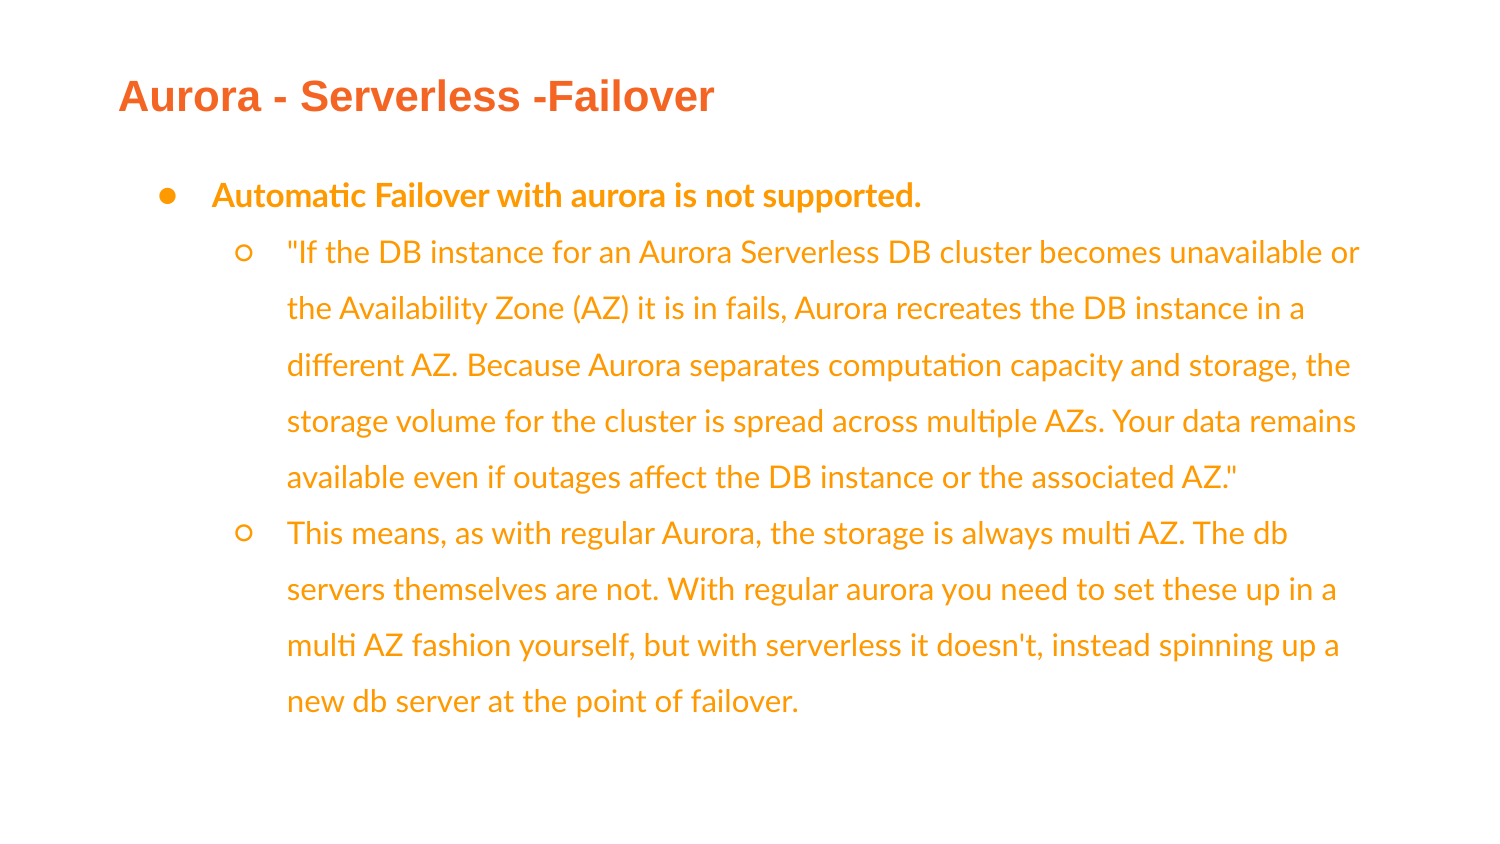

Aurora - Serverless -Failover
Automatic Failover with aurora is not supported.
"If the DB instance for an Aurora Serverless DB cluster becomes unavailable or the Availability Zone (AZ) it is in fails, Aurora recreates the DB instance in a different AZ. Because Aurora separates computation capacity and storage, the storage volume for the cluster is spread across multiple AZs. Your data remains available even if outages affect the DB instance or the associated AZ."
This means, as with regular Aurora, the storage is always multi AZ. The db servers themselves are not. With regular aurora you need to set these up in a multi AZ fashion yourself, but with serverless it doesn't, instead spinning up a new db server at the point of failover.